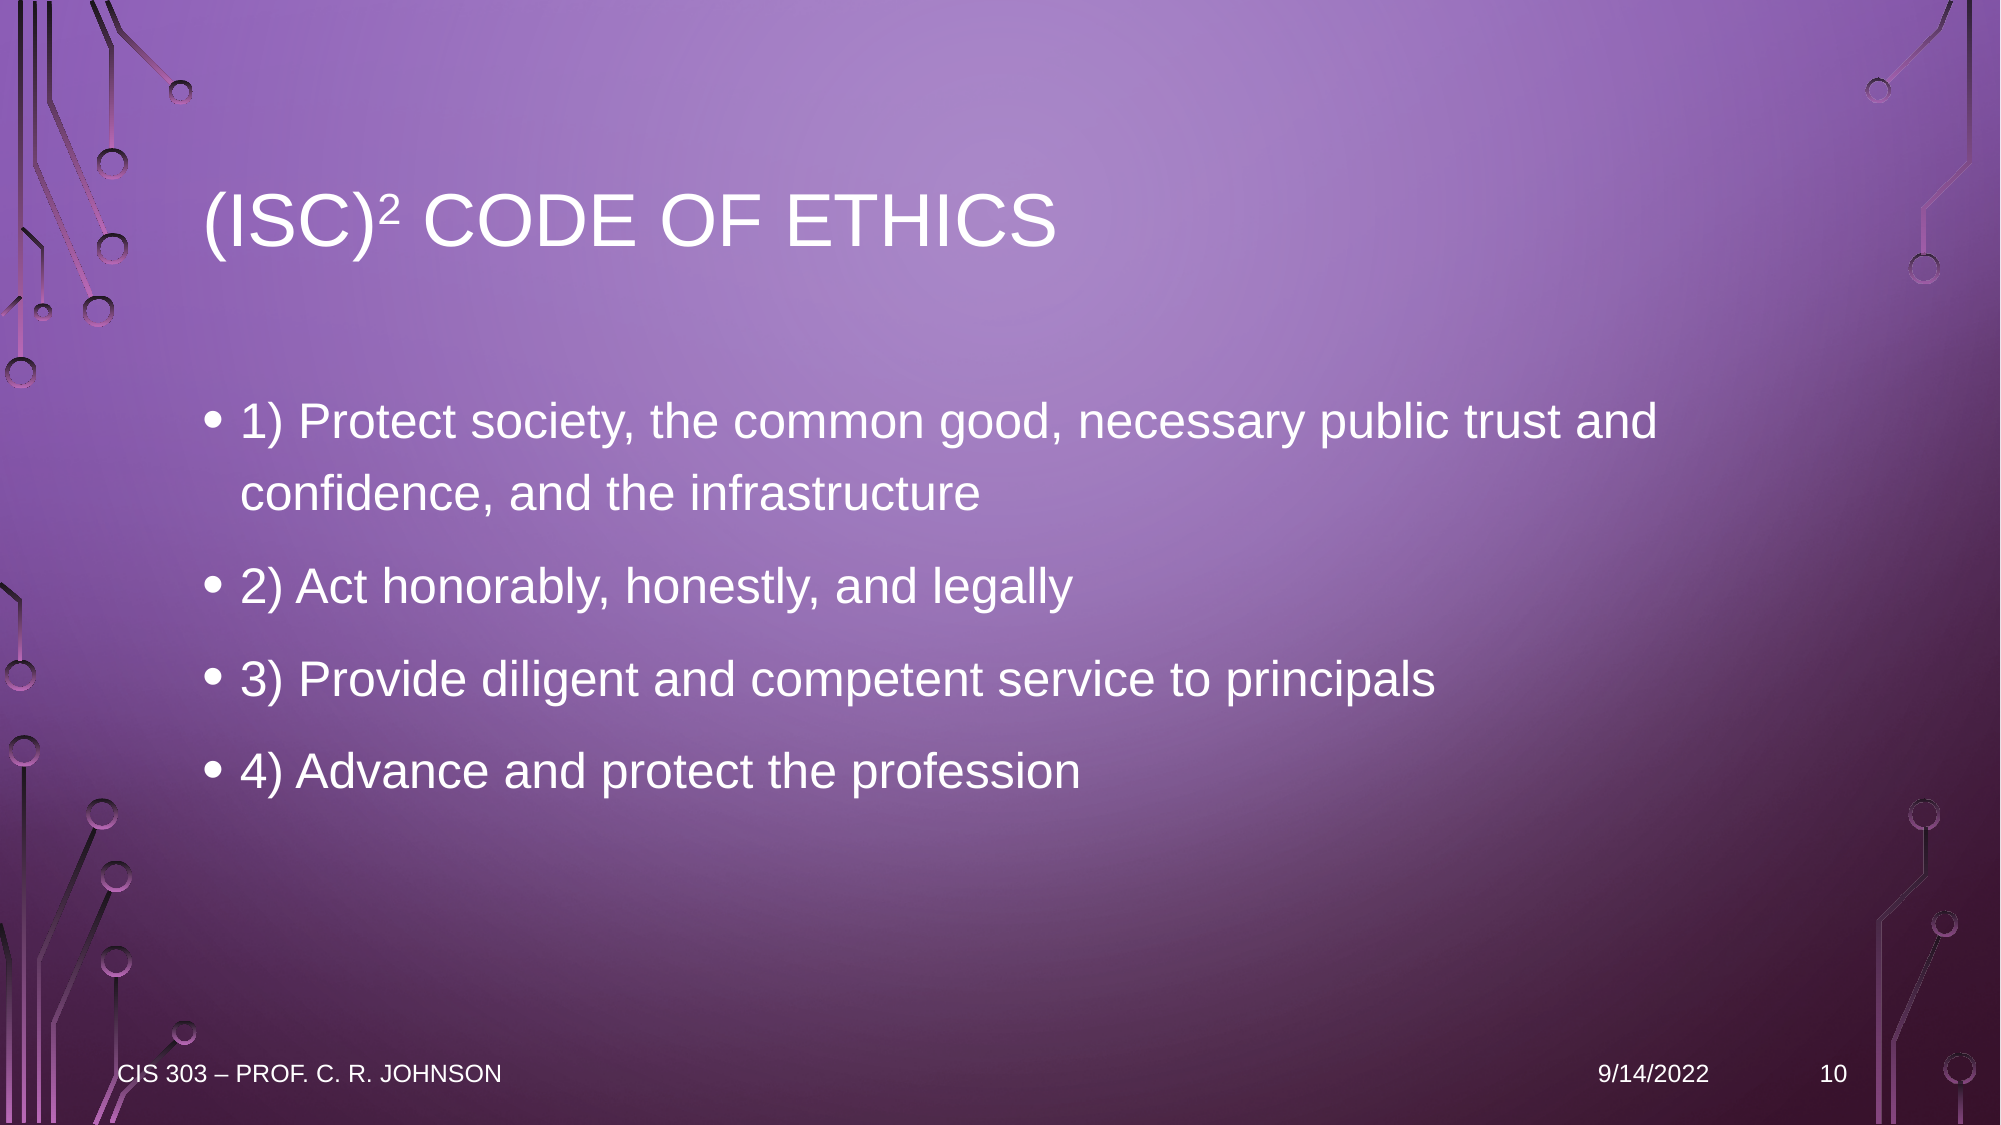

# (ISC)2 Code of Ethics
1) Protect society, the common good, necessary public trust and confidence, and the infrastructure
2) Act honorably, honestly, and legally
3) Provide diligent and competent service to principals
4) Advance and protect the profession
CIS 303 – Prof. C. R. Johnson
9/14/2022
10